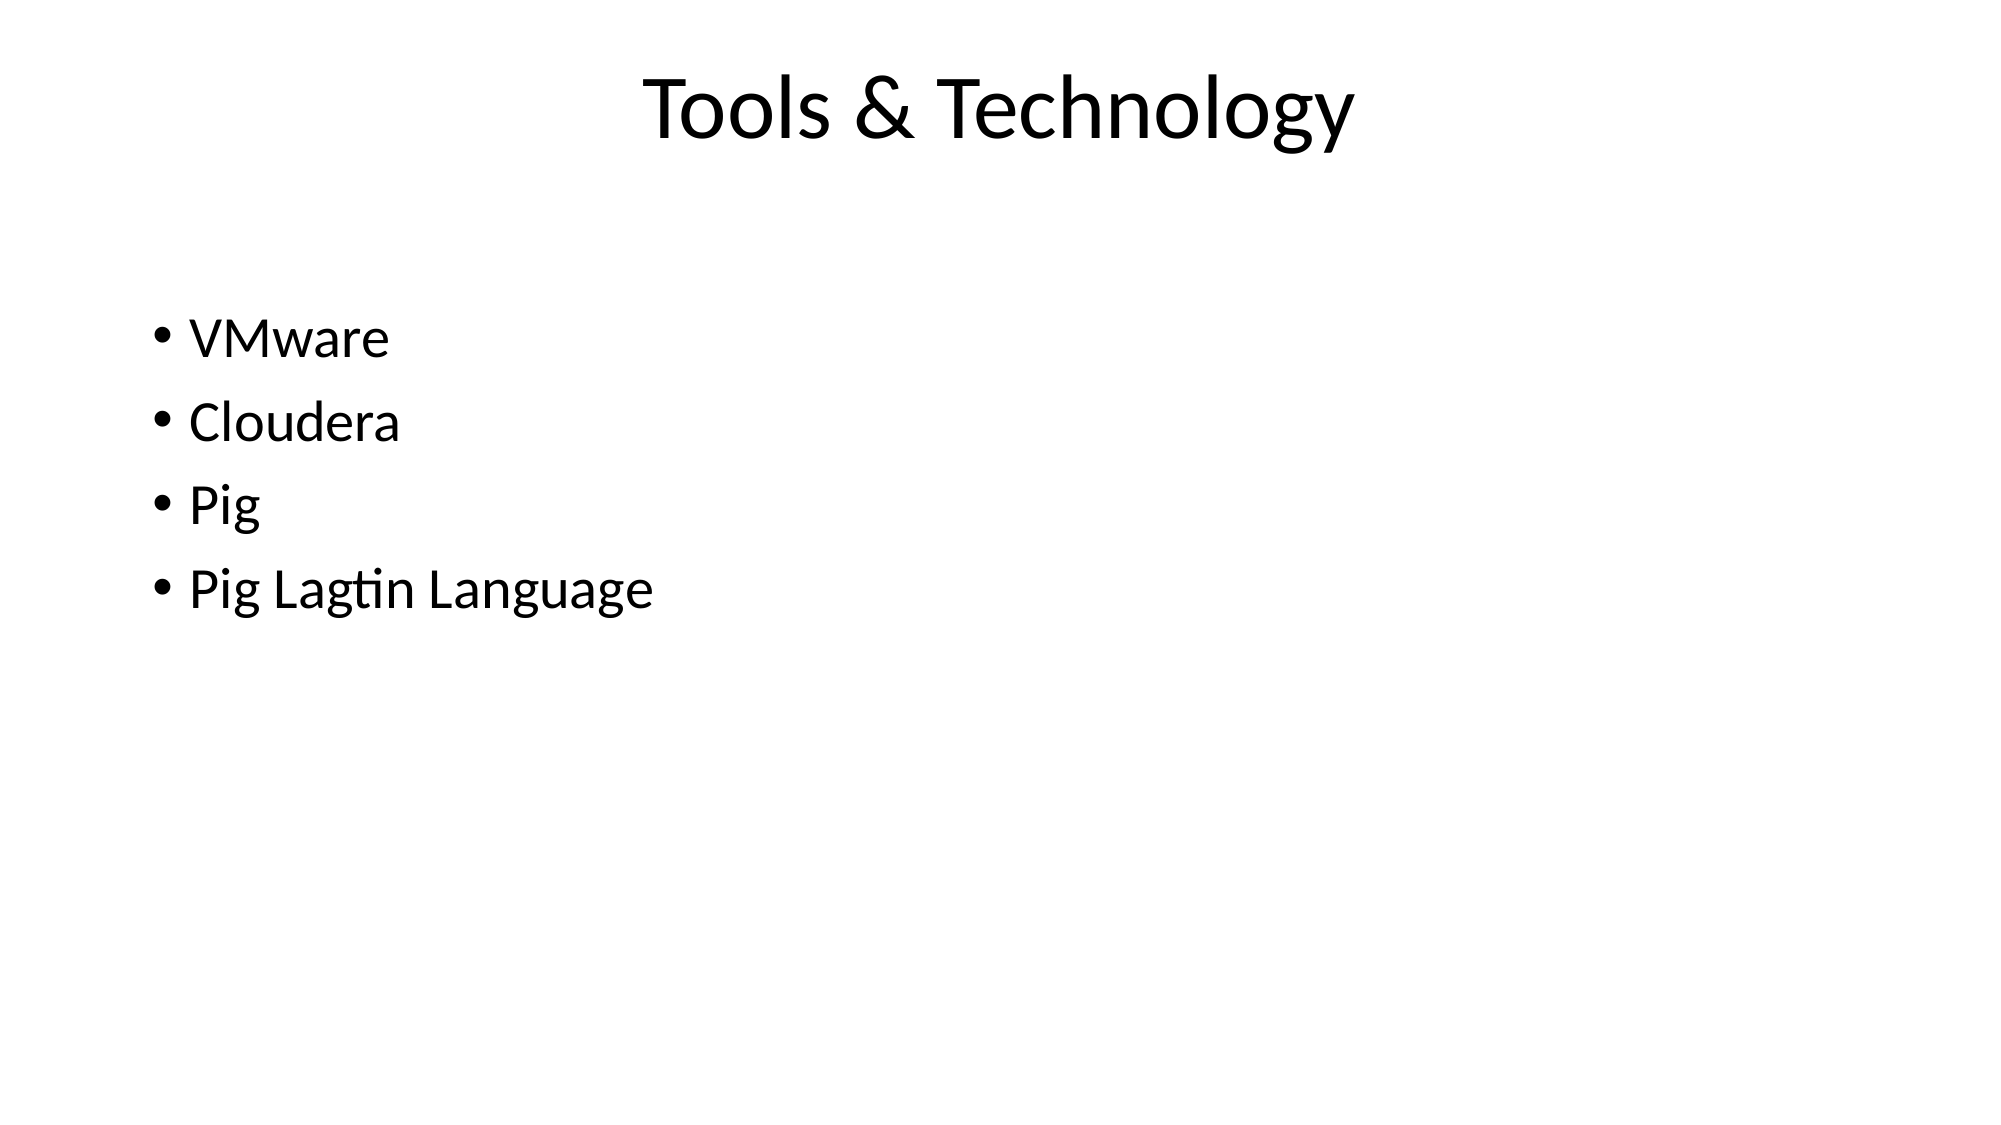

# Tools & Technology
VMware
Cloudera
Pig
Pig Lagtin Language